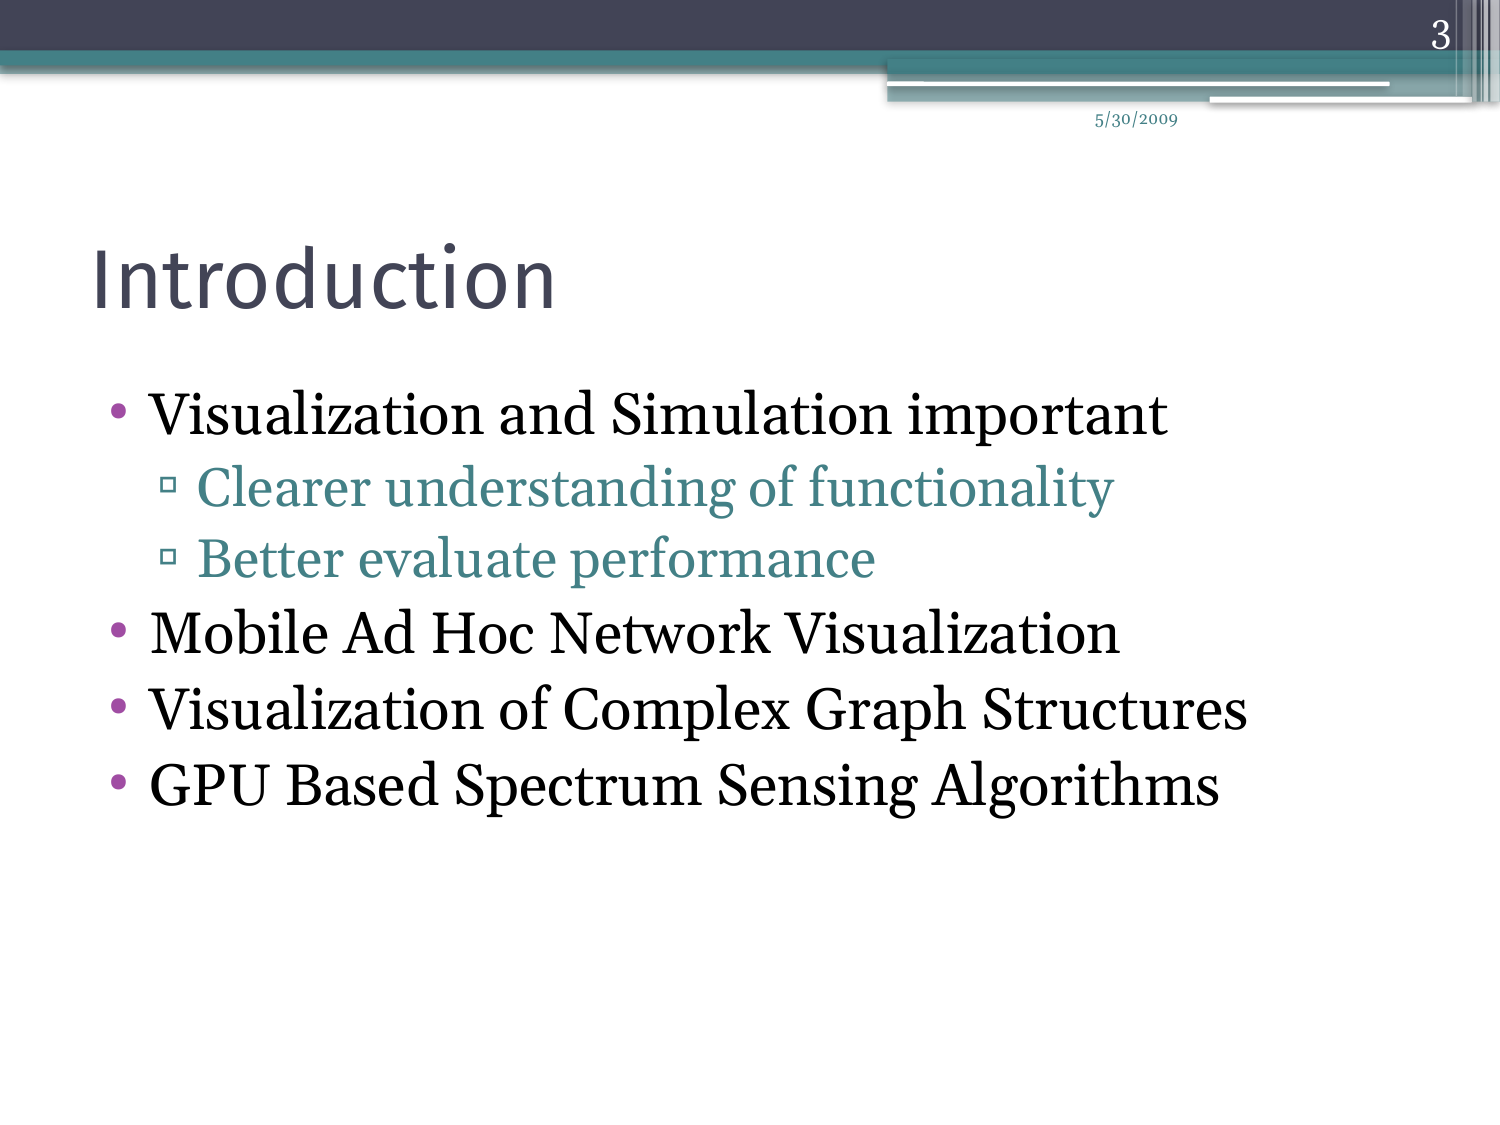

3
5/30/2009
# Introduction
Visualization and Simulation important
Clearer understanding of functionality
Better evaluate performance
Mobile Ad Hoc Network Visualization
Visualization of Complex Graph Structures
GPU Based Spectrum Sensing Algorithms